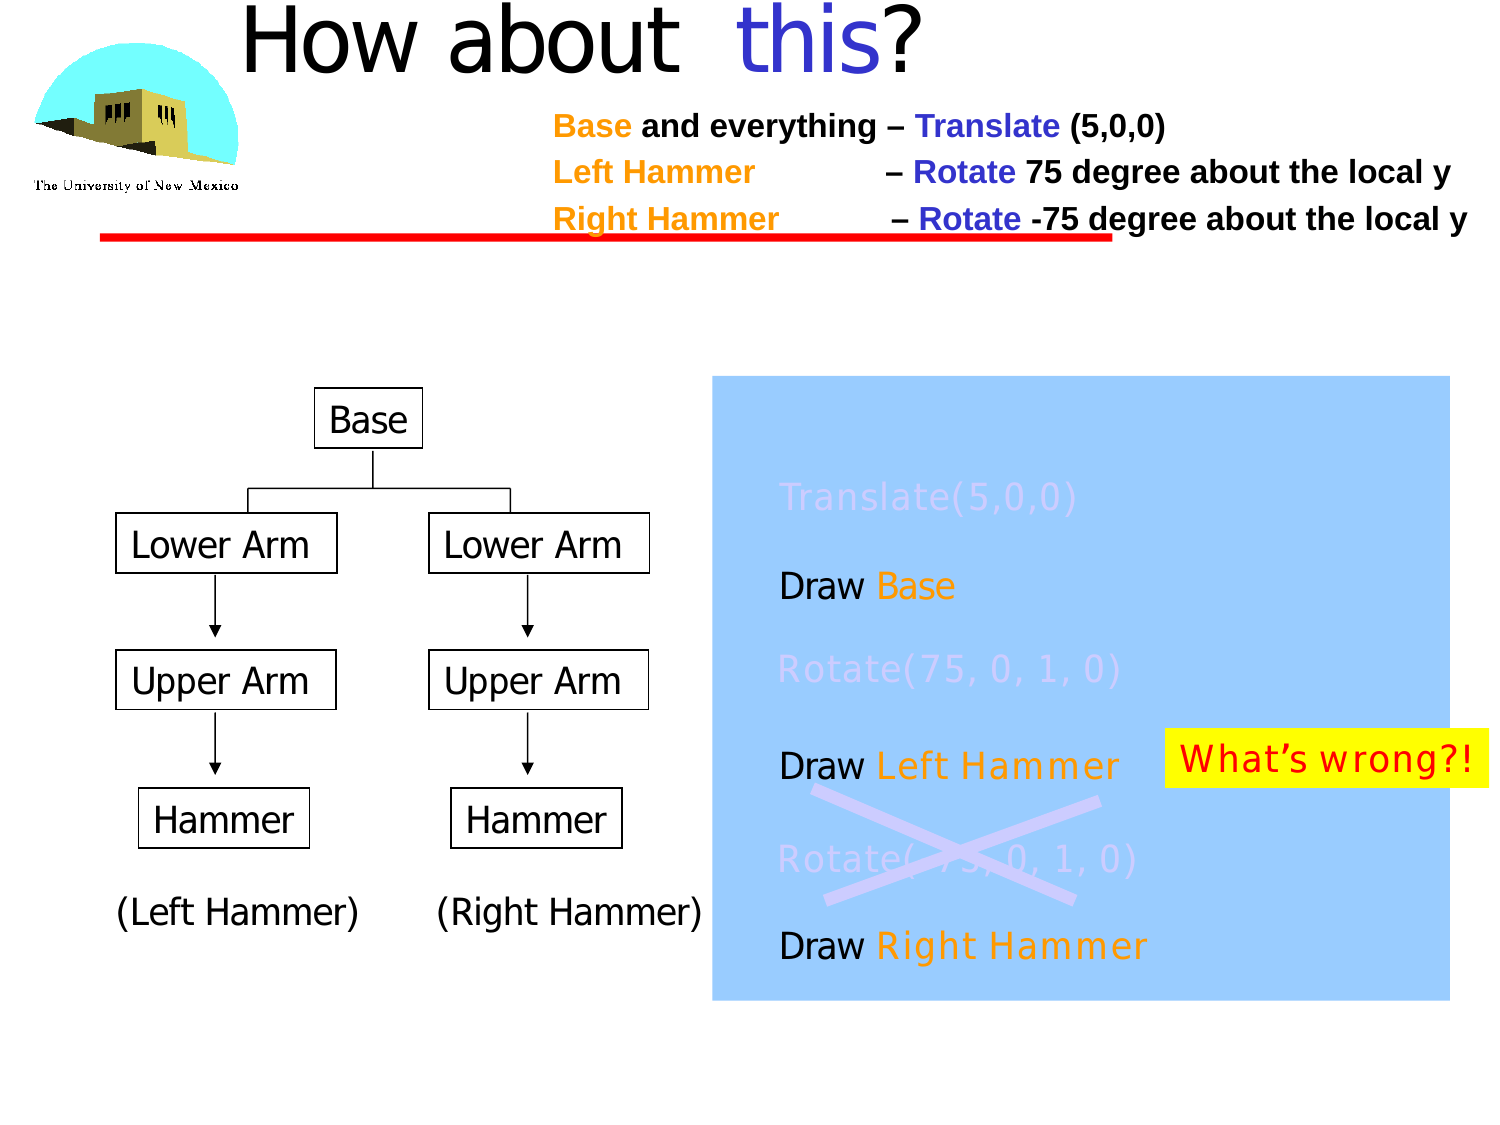

How about  this?
Base and everything – Translate (5,0,0)
Left Hammer              – Rotate 75 degree about the local y
Right Hammer            – Rotate -75 degree about the local y

Draw Base

Draw Left Hammer

Draw Right Hammer

Base

Lower Arm

Upper Arm

Hammer
Lower Arm

Upper Arm

Hammer
(Left Hammer)
(Right Hammer)
Translate(5,0,0)
Rotate(75, 0, 1, 0)
What’s wrong?!

Rotate(-75, 0, 1, 0)